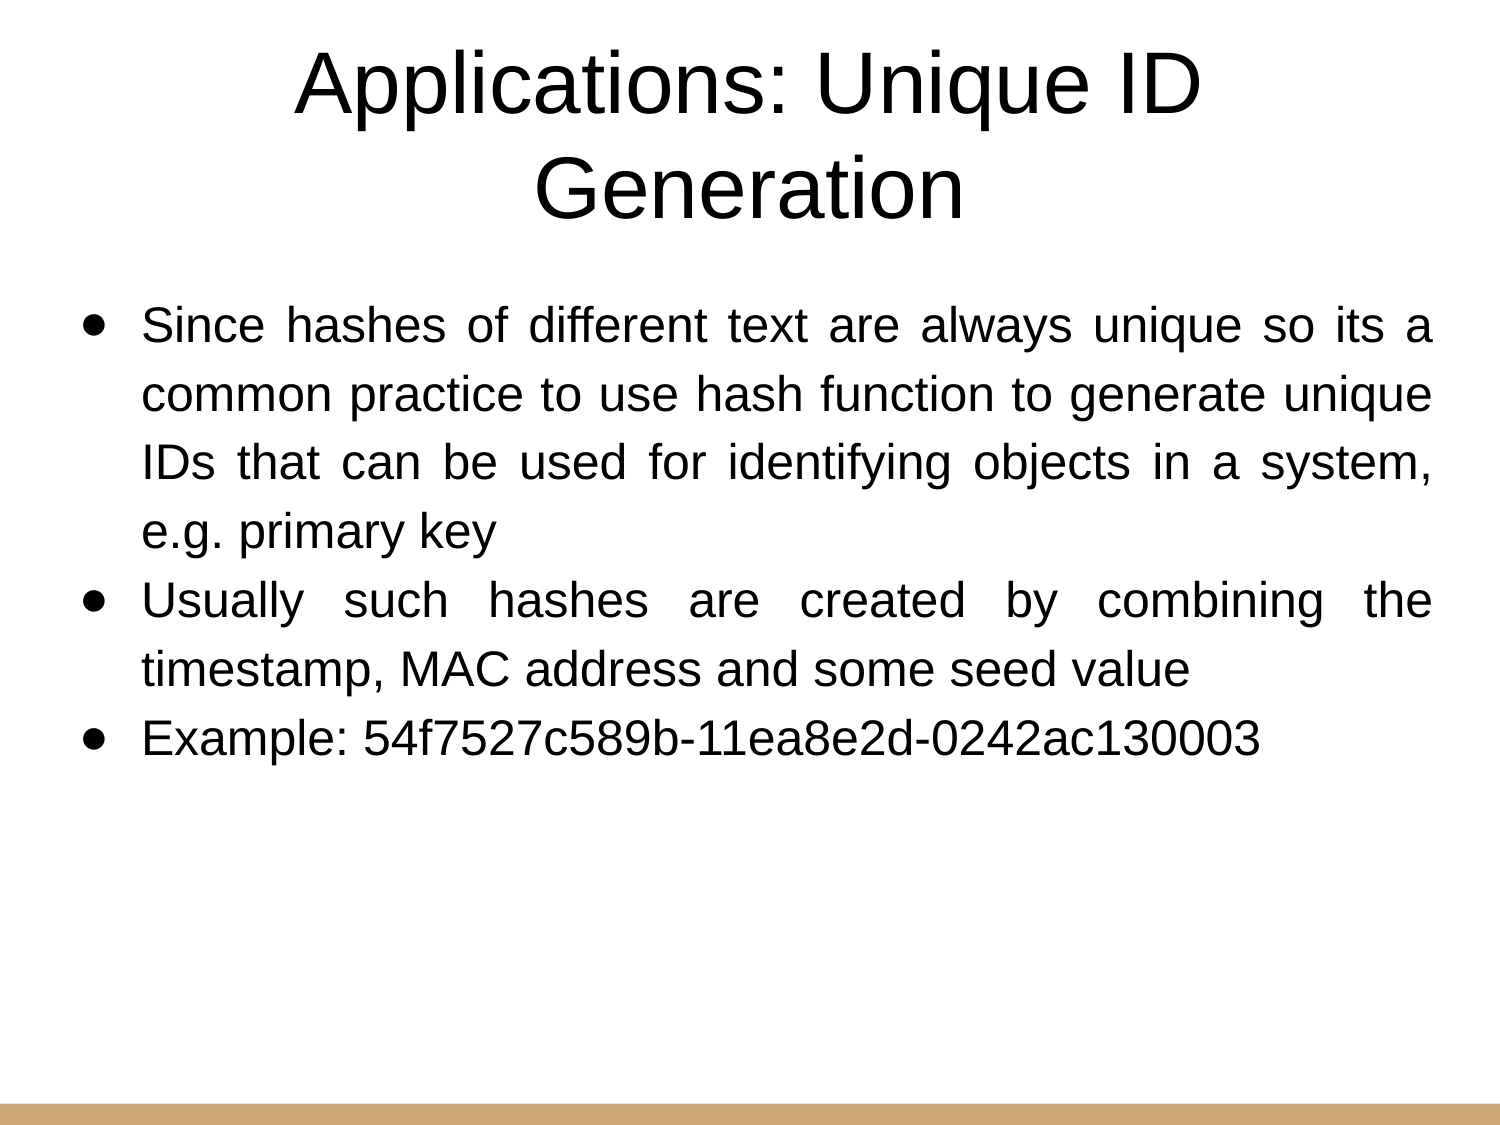

# Applications: Unique ID Generation
Since hashes of different text are always unique so its a common practice to use hash function to generate unique IDs that can be used for identifying objects in a system, e.g. primary key
Usually such hashes are created by combining the timestamp, MAC address and some seed value
Example: 54f7527c589b-11ea8e2d-0242ac130003